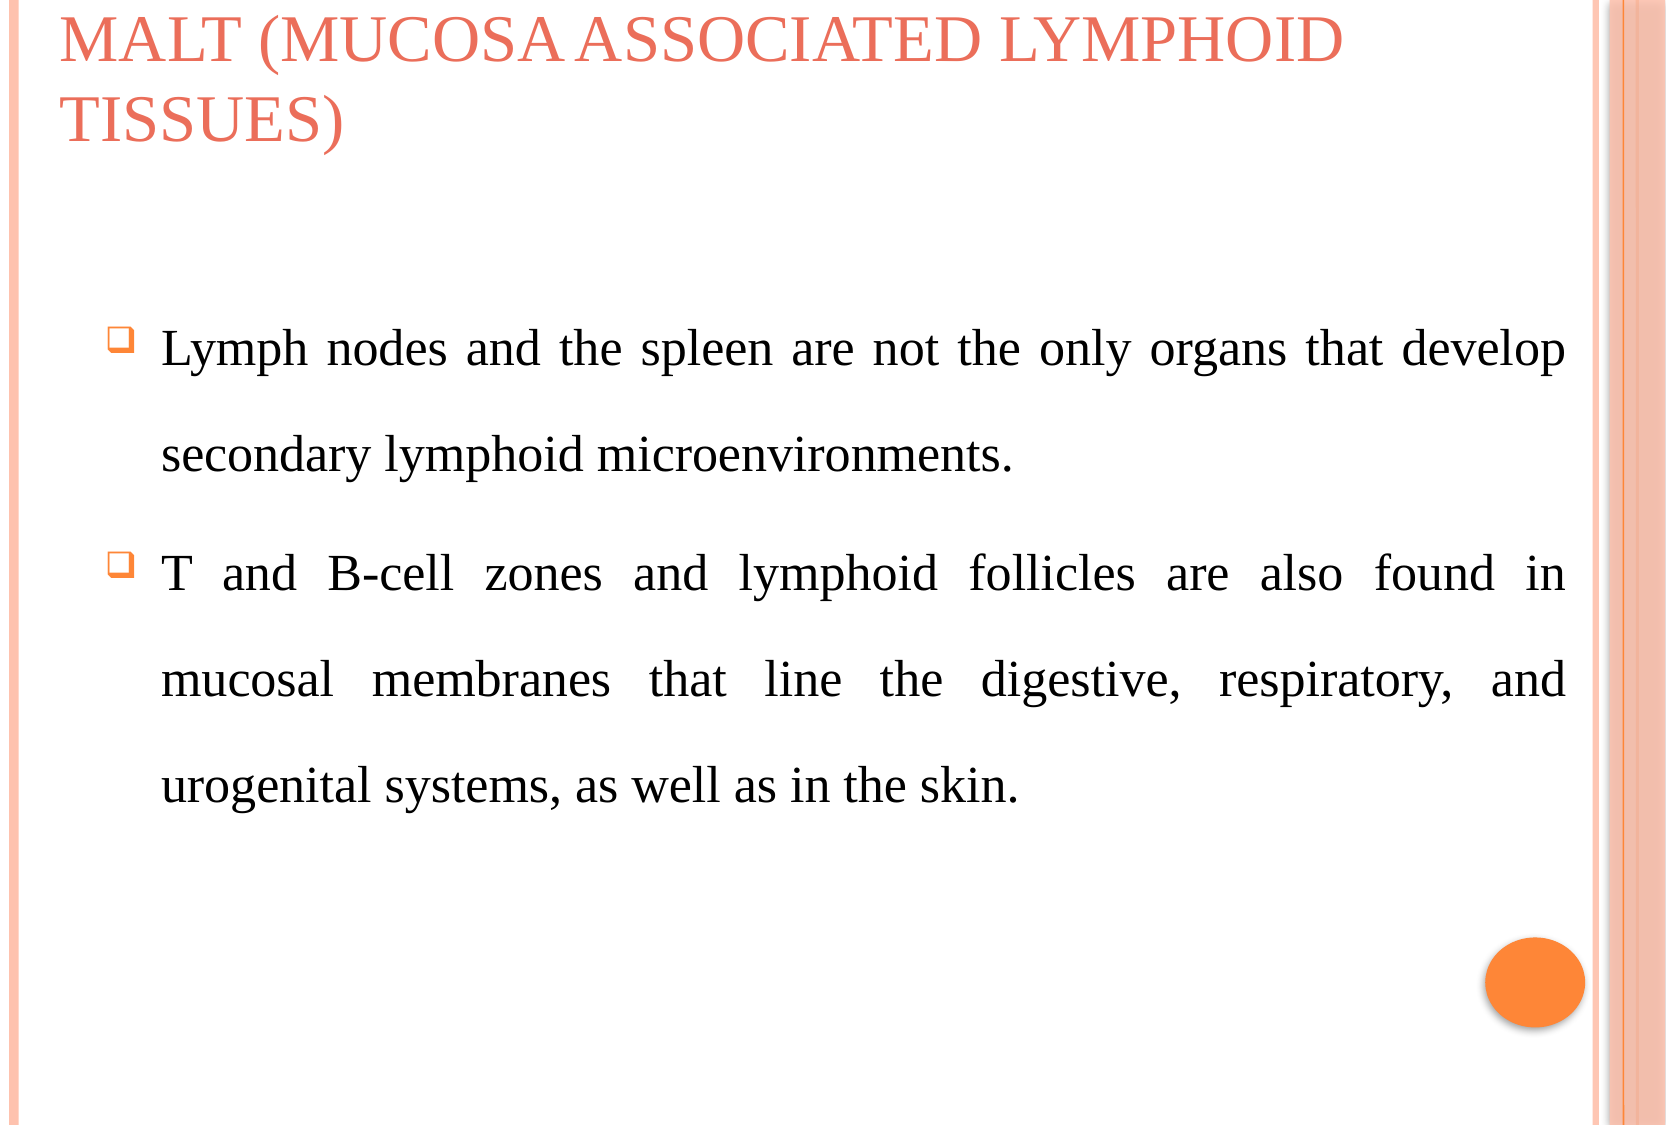

# MALT (Mucosa associated lymphoid tissues)
Lymph nodes and the spleen are not the only organs that develop secondary lymphoid microenvironments.
T and B-cell zones and lymphoid follicles are also found in mucosal membranes that line the digestive, respiratory, and urogenital systems, as well as in the skin.